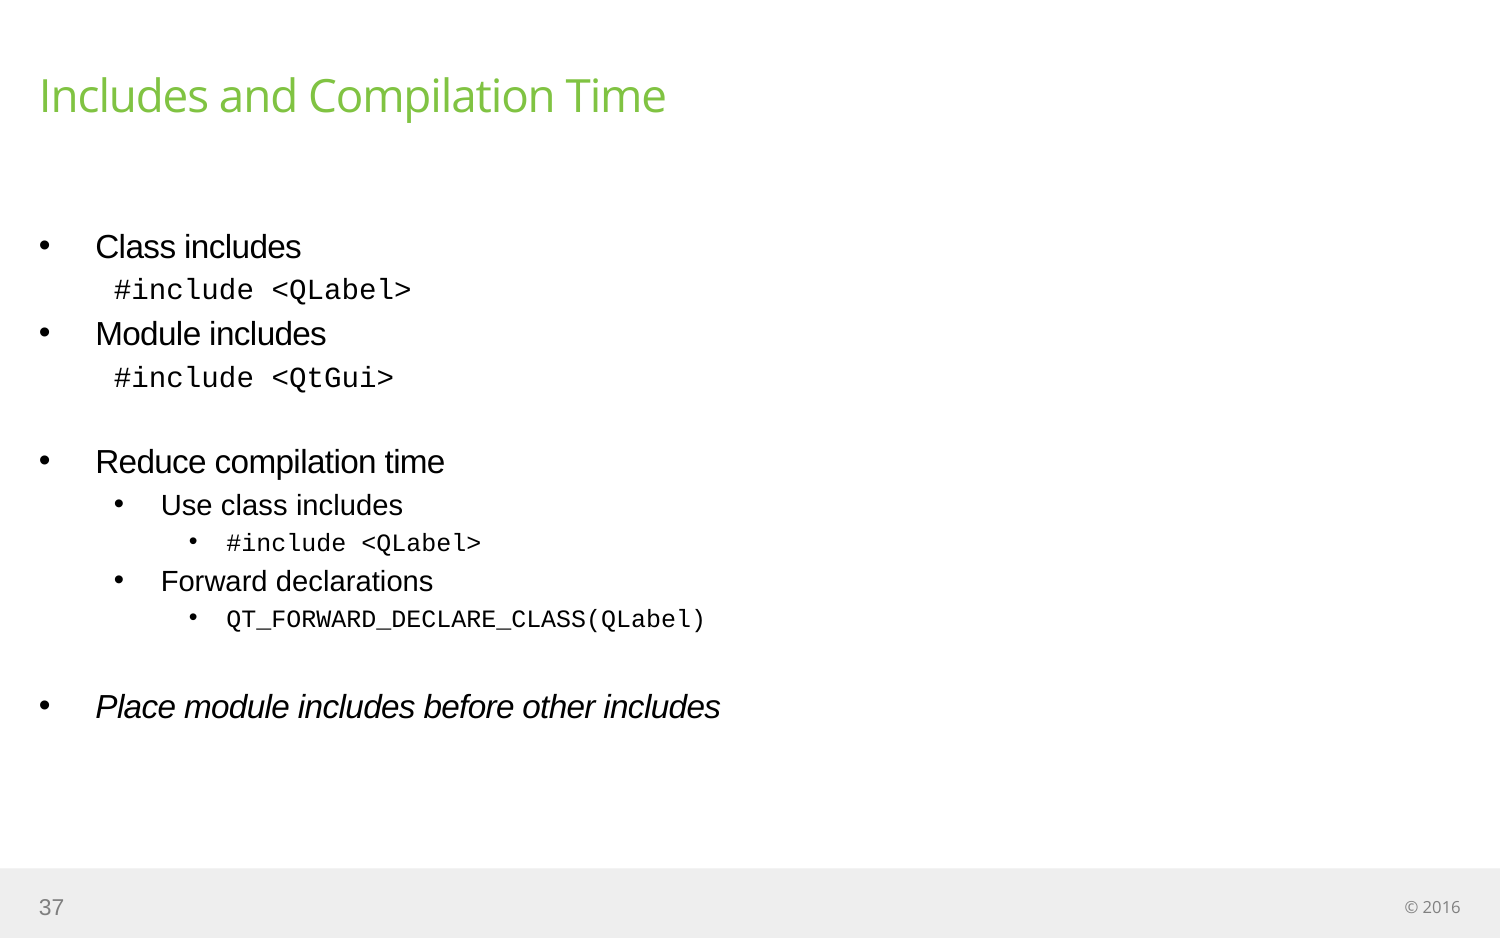

# Includes and Compilation Time
Class includes
#include <QLabel>
Module includes
#include <QtGui>

Reduce compilation time
Use class includes
#include <QLabel>
Forward declarations
QT_FORWARD_DECLARE_CLASS(QLabel)

Place module includes before other includes

37
© 2016